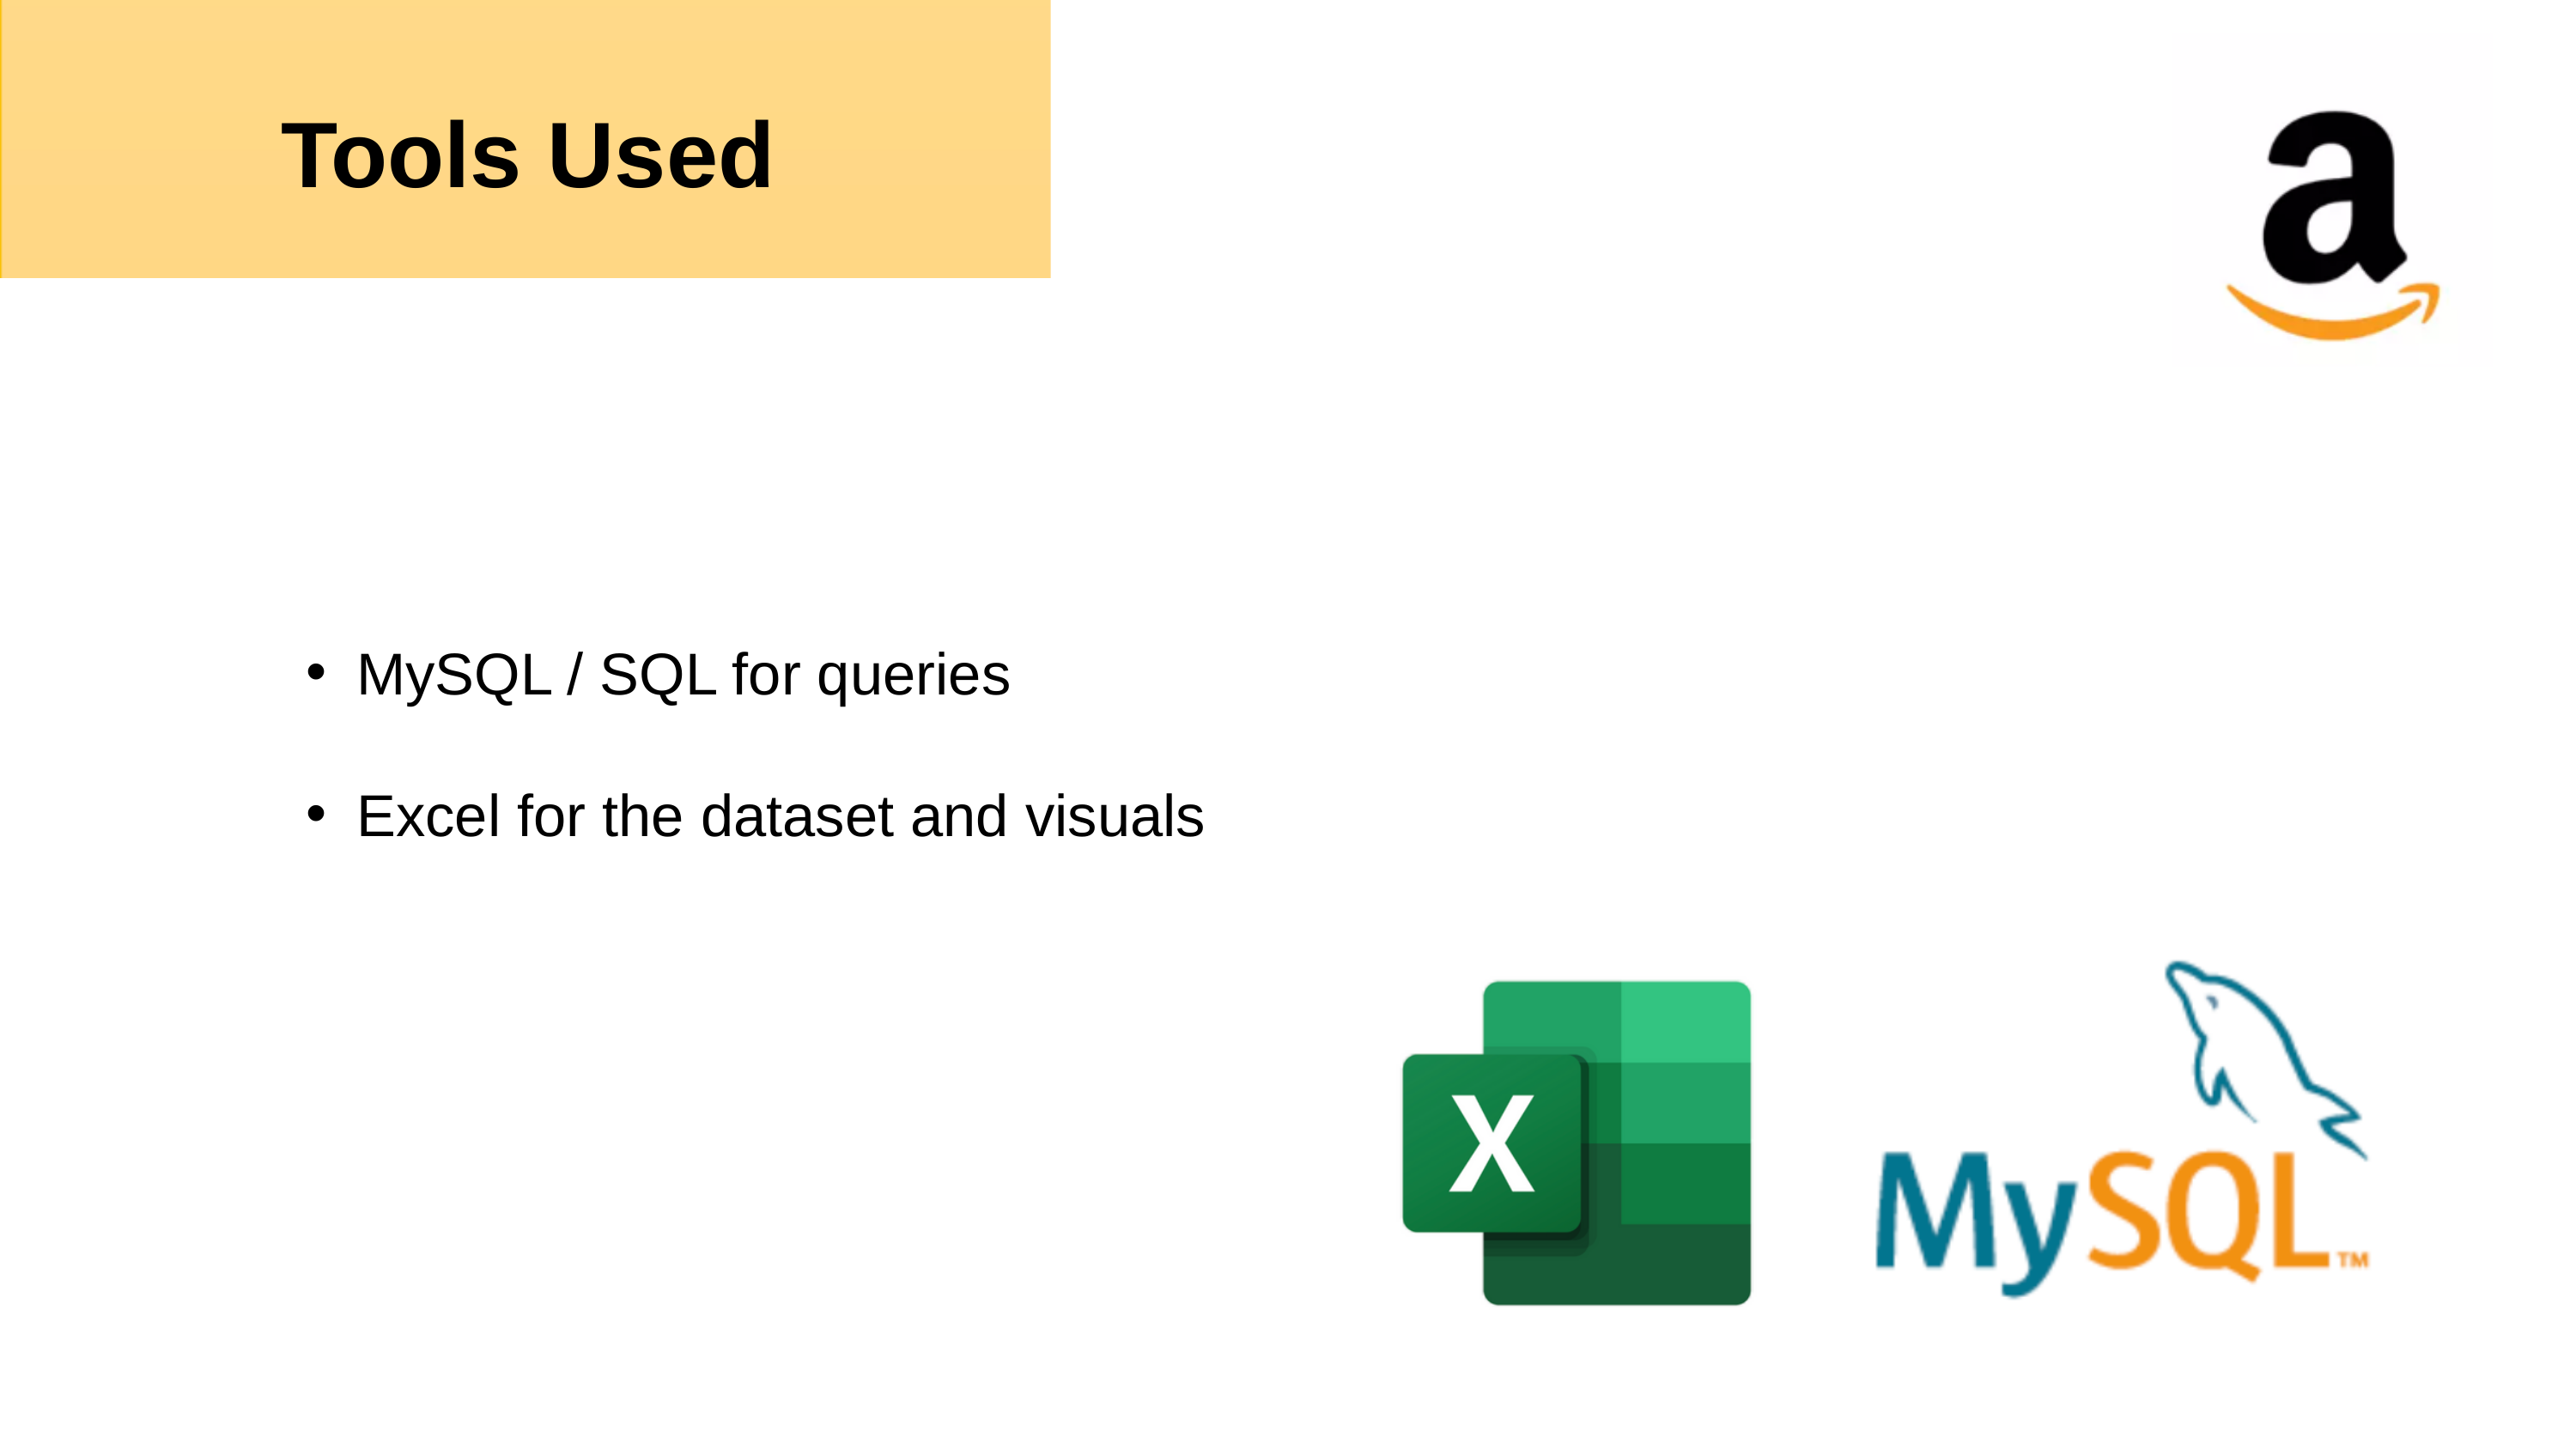

Tools Used
MySQL / SQL for queries
Excel for the dataset and visuals